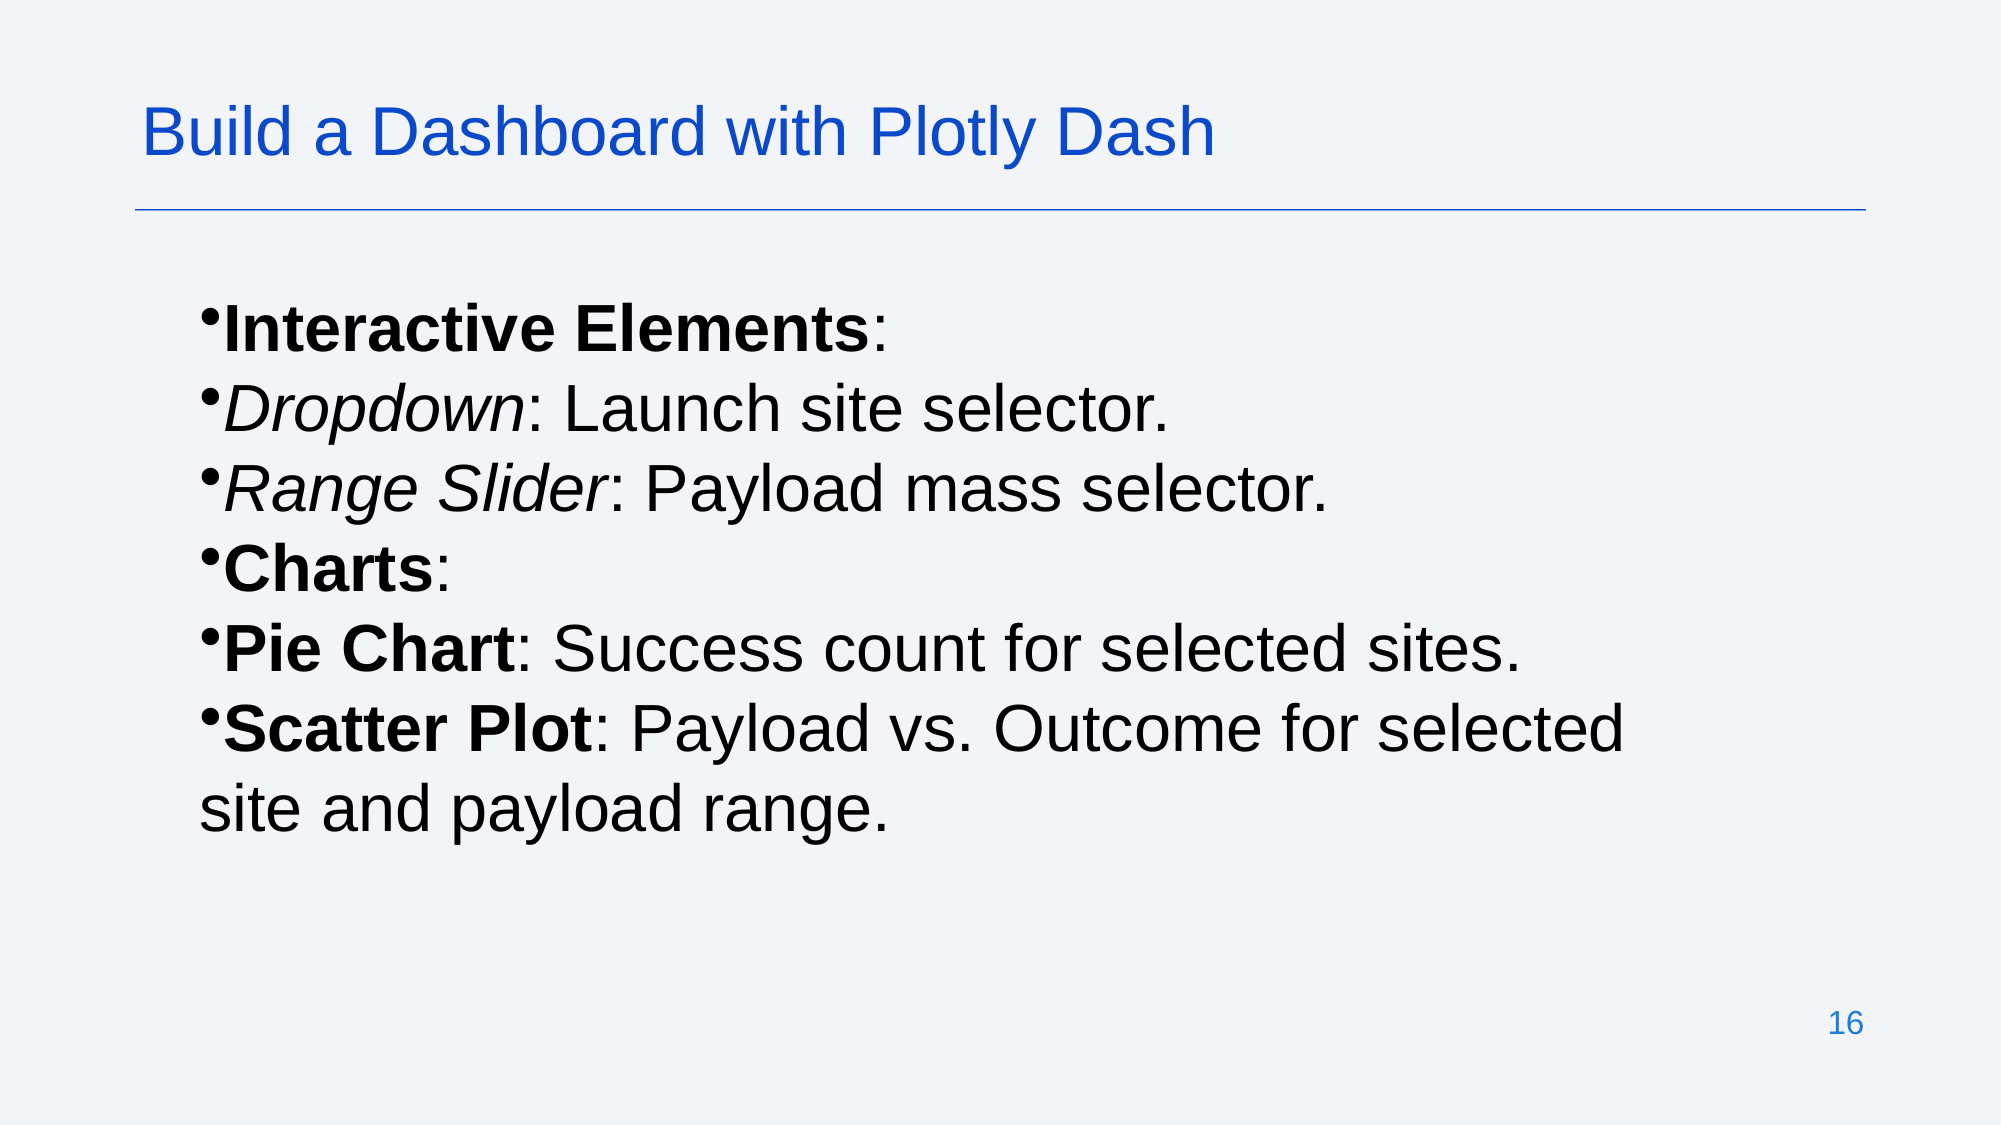

Build a Dashboard with Plotly Dash
Interactive Elements:
Dropdown: Launch site selector.
Range Slider: Payload mass selector.
Charts:
Pie Chart: Success count for selected sites.
Scatter Plot: Payload vs. Outcome for selected site and payload range.

16